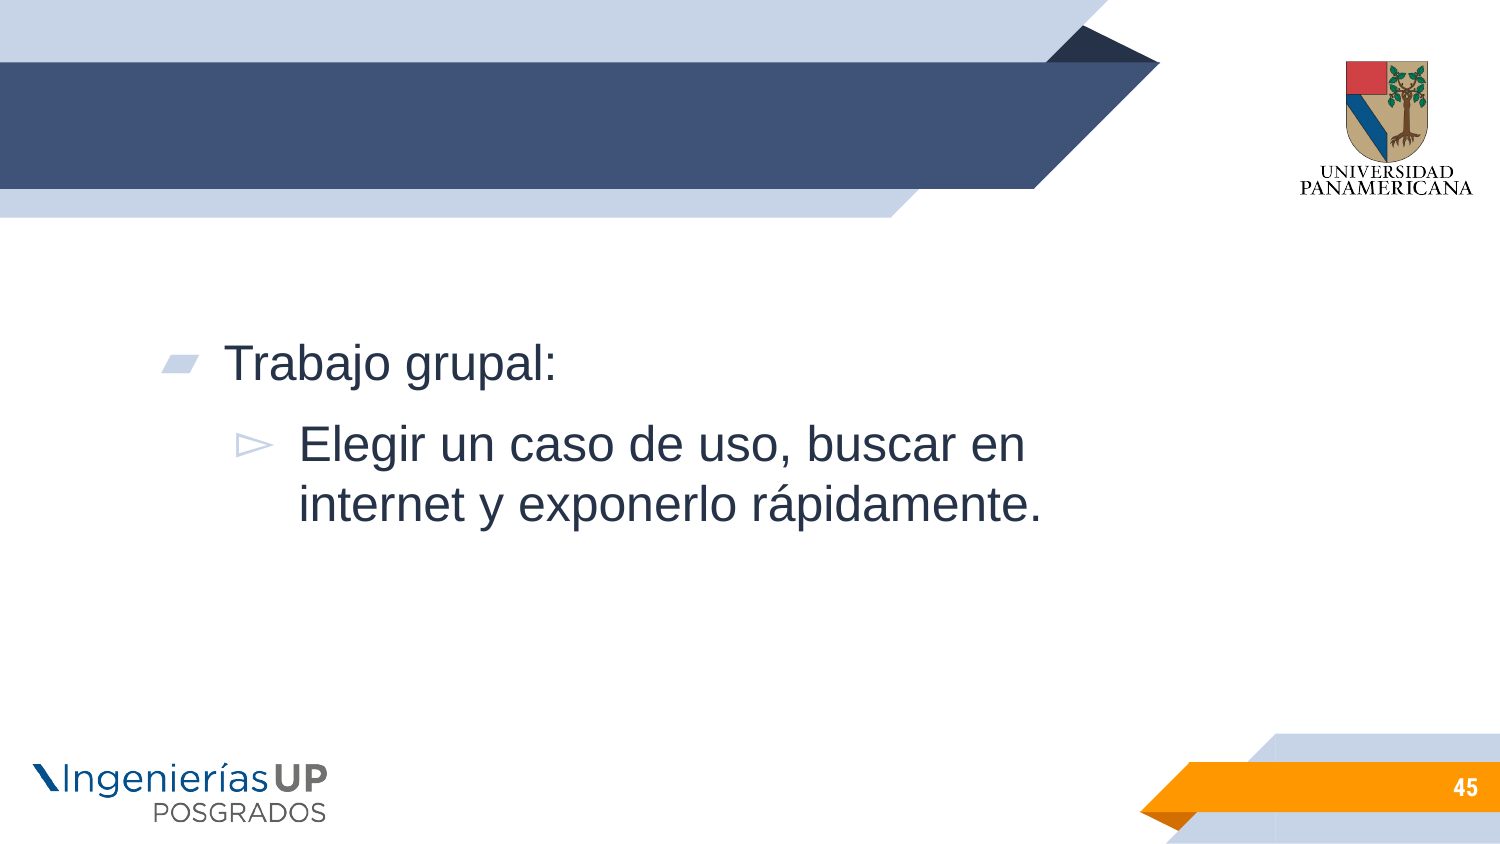

#
Trabajo grupal:
Elegir un caso de uso, buscar en internet y exponerlo rápidamente.

45